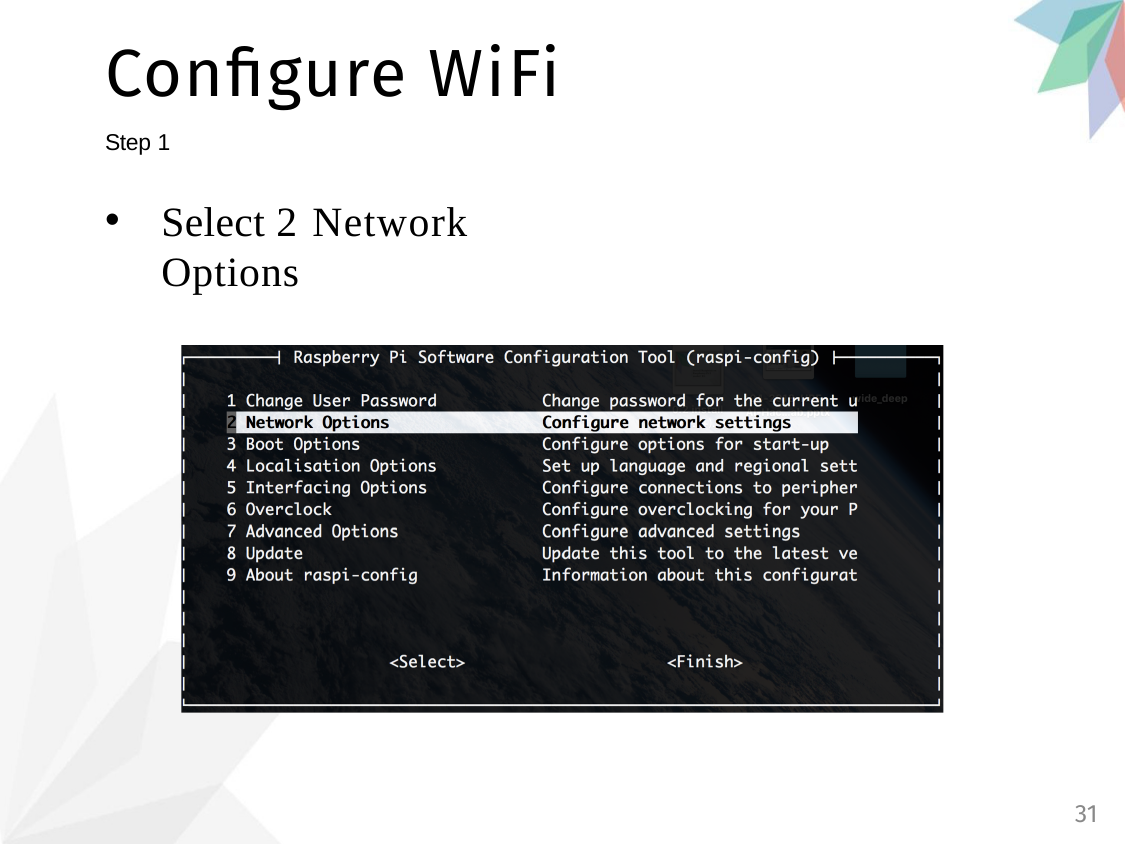

# Configure WiFi
Step 1

Select 2 Network Options

31